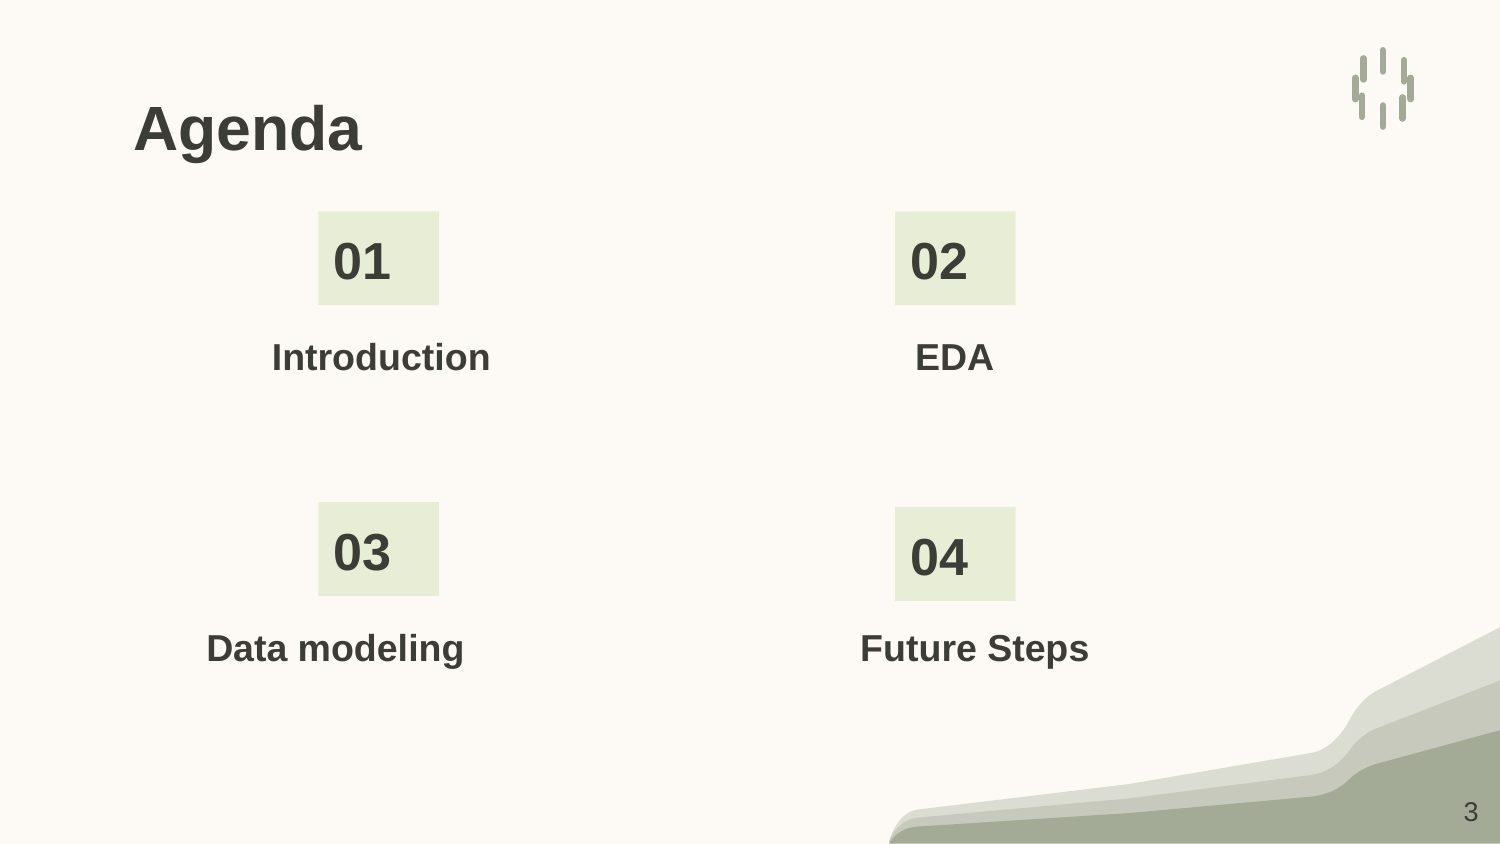

# Agenda
01
02
Introduction
EDA
03
04
Data modeling
Future Steps
3